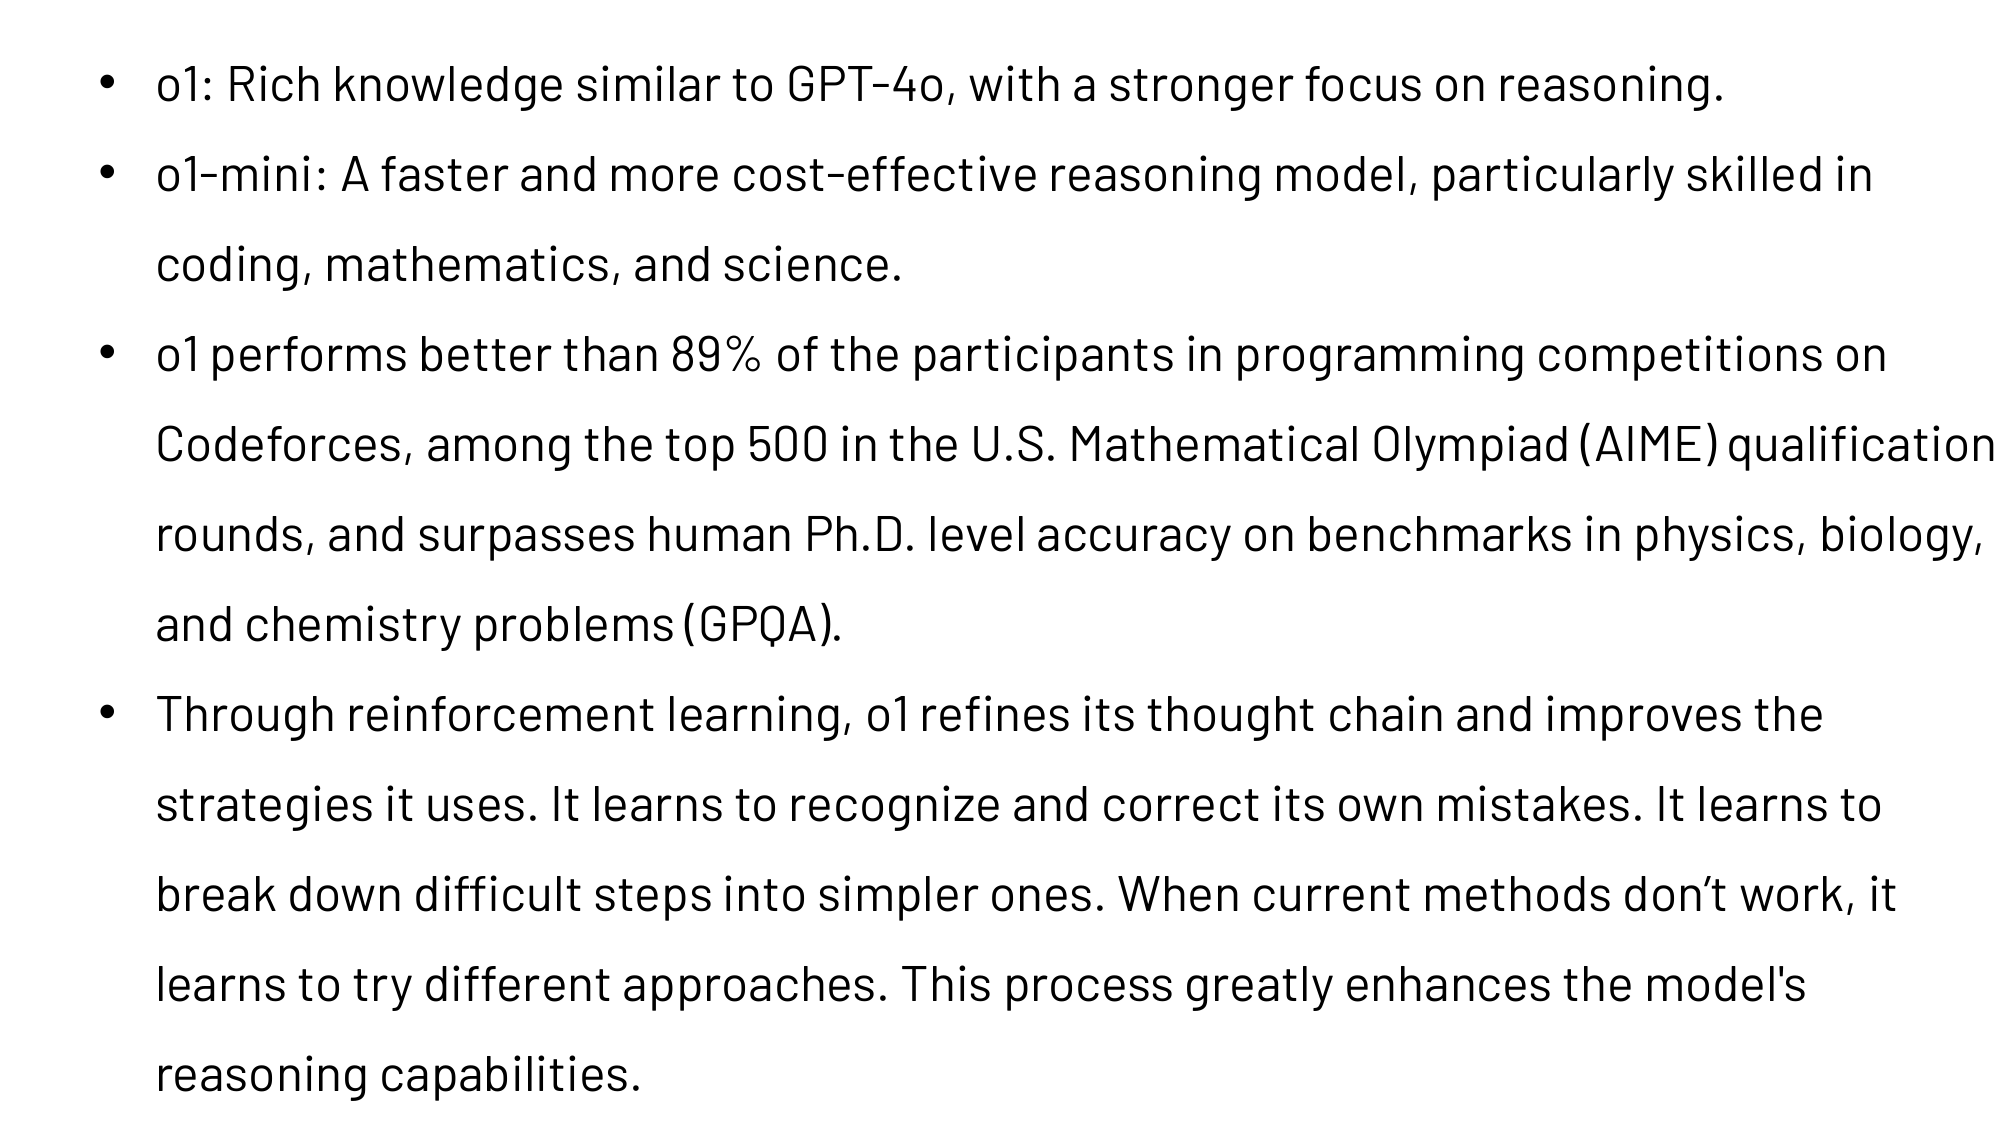

o1: Rich knowledge similar to GPT-4o, with a stronger focus on reasoning.
o1-mini: A faster and more cost-effective reasoning model, particularly skilled in coding, mathematics, and science.
o1 performs better than 89% of the participants in programming competitions on Codeforces, among the top 500 in the U.S. Mathematical Olympiad (AIME) qualification rounds, and surpasses human Ph.D. level accuracy on benchmarks in physics, biology, and chemistry problems (GPQA).
Through reinforcement learning, o1 refines its thought chain and improves the strategies it uses. It learns to recognize and correct its own mistakes. It learns to break down difficult steps into simpler ones. When current methods don’t work, it learns to try different approaches. This process greatly enhances the model's reasoning capabilities.
224